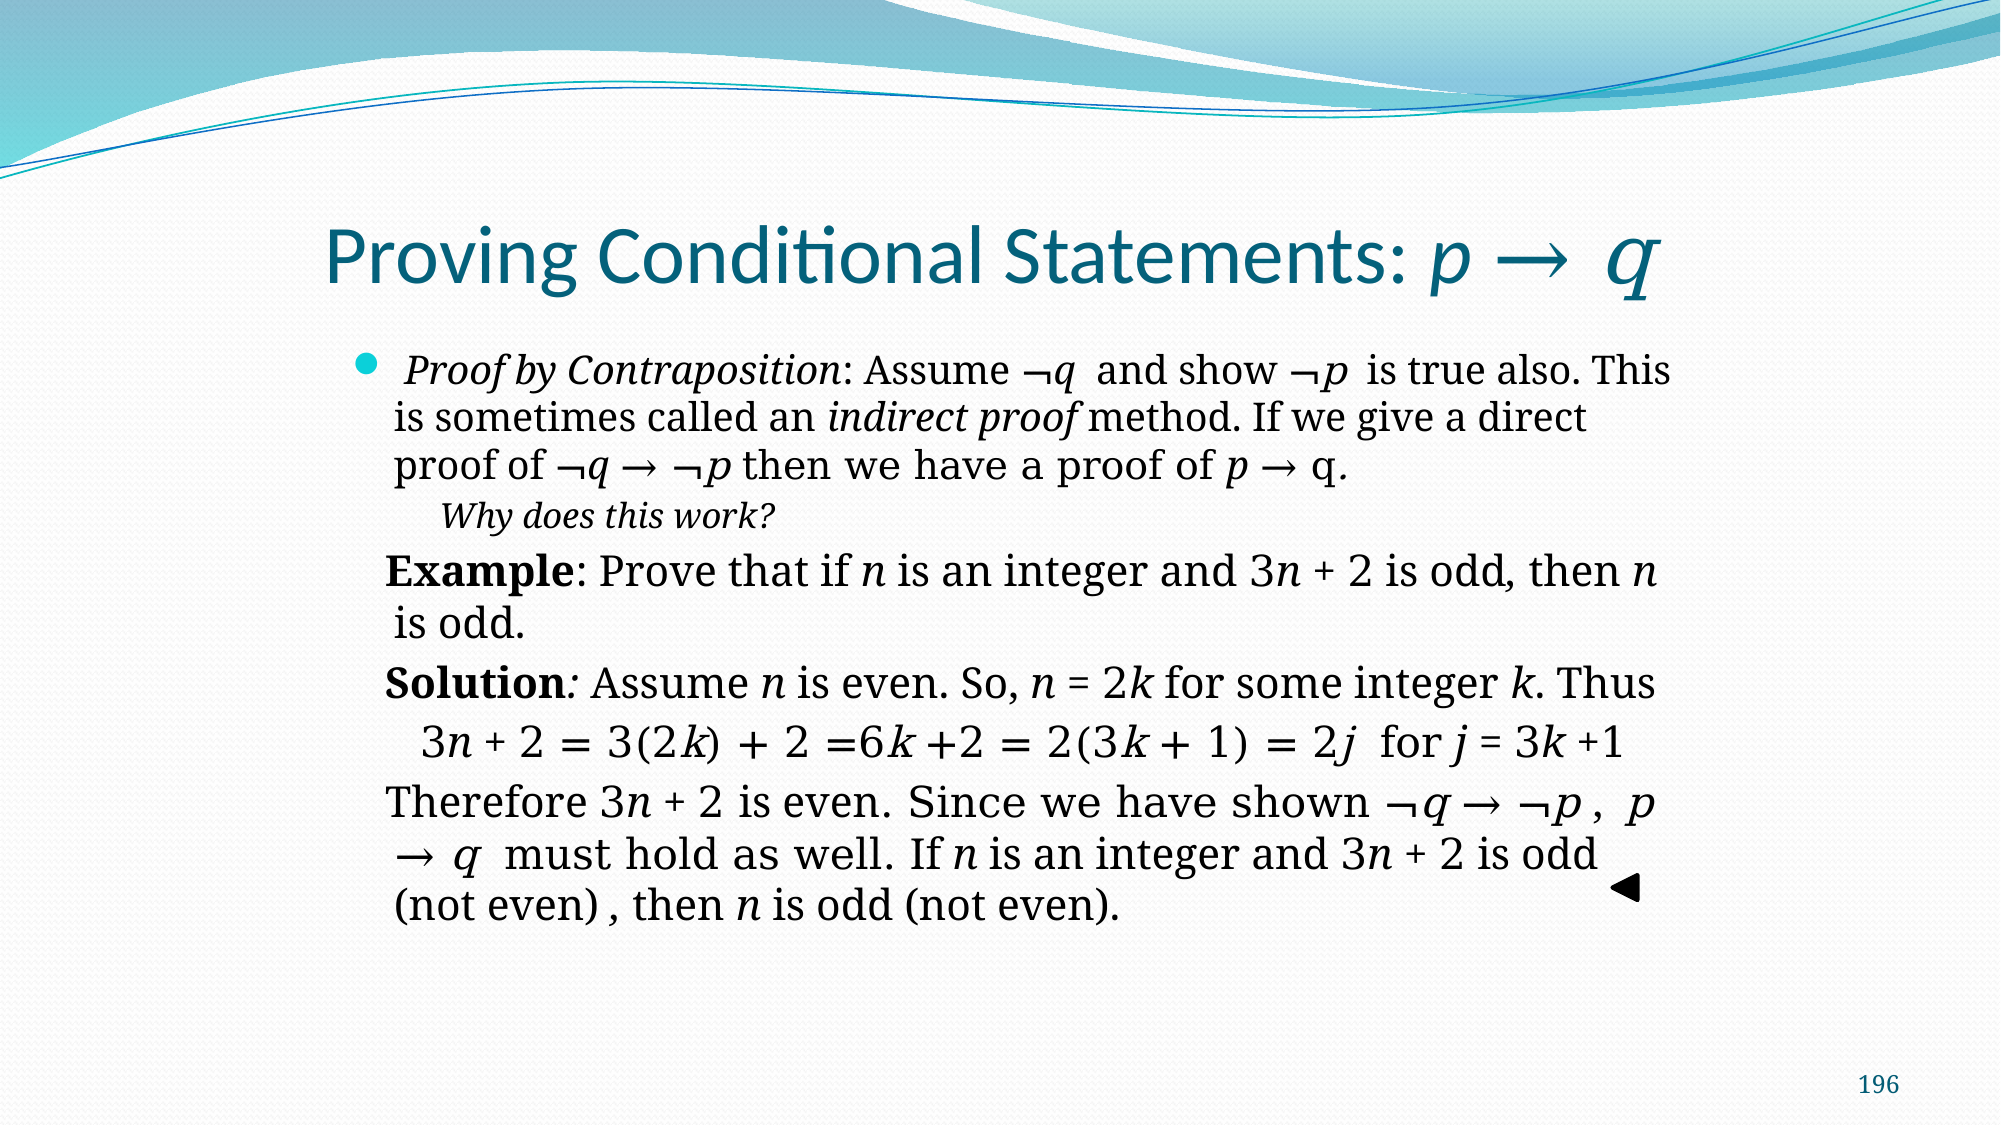

# Proving Conditional Statements: p → q
 Proof by Contraposition: Assume ¬q  and show ¬p  is true also. This is sometimes called an indirect proof method. If we give a direct proof of ¬q → ¬p then we have a proof of p → q.
     Why does this work?
   Example: Prove that if n is an integer and 3n + 2 is odd, then n is odd.
   Solution: Assume n is even. So, n = 2k for some integer k. Thus
     3n + 2 = 3(2k) + 2 =6k +2 = 2(3k + 1) = 2j  for j = 3k +1
   Therefore 3n + 2 is even. Since we have shown ¬q → ¬p ,  p → q  must hold as well. If n is an integer and 3n + 2 is odd (not even) , then n is odd (not even).

196